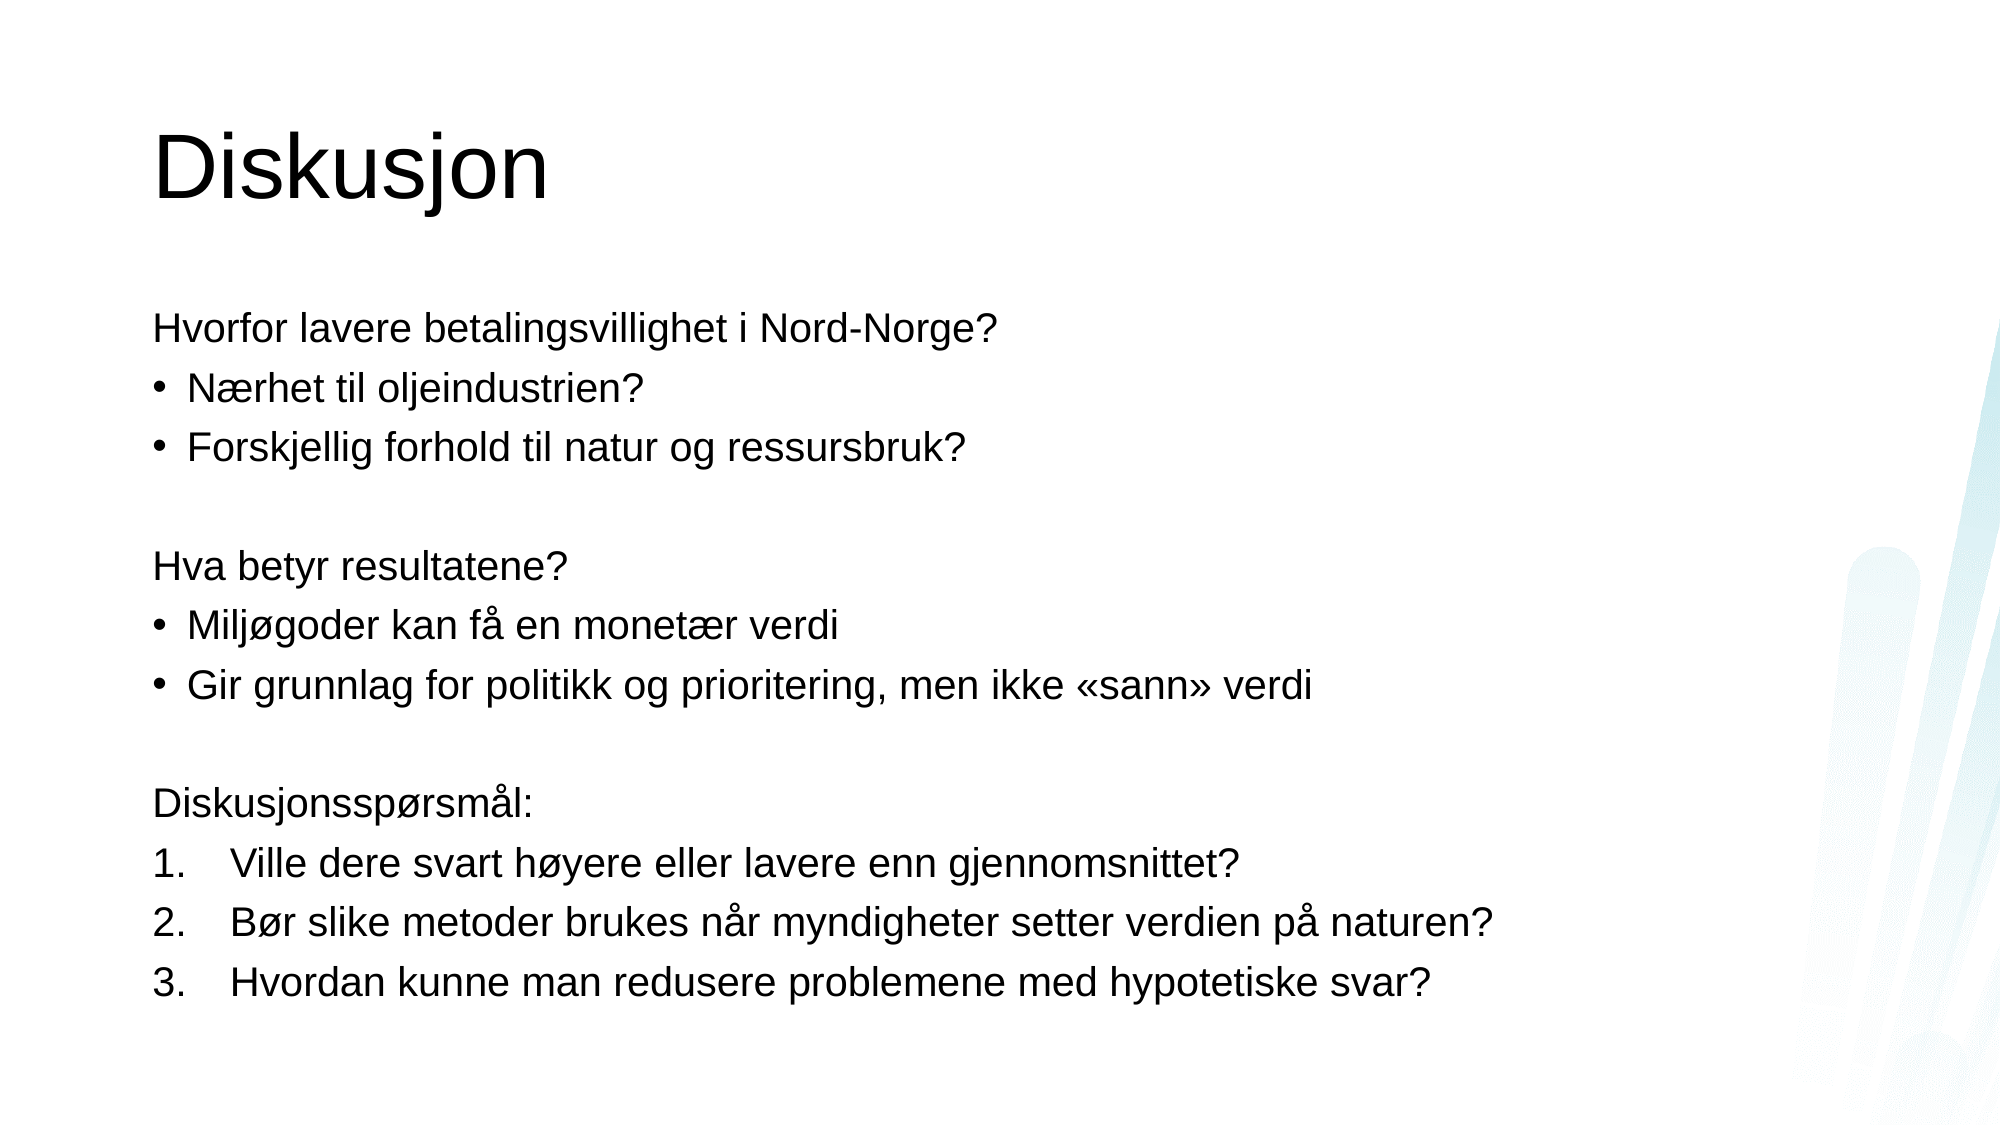

# Diskusjon
Hvorfor lavere betalingsvillighet i Nord-Norge?
Nærhet til oljeindustrien?
Forskjellig forhold til natur og ressursbruk?

Hva betyr resultatene?
Miljøgoder kan få en monetær verdi
Gir grunnlag for politikk og prioritering, men ikke «sann» verdi

Diskusjonsspørsmål:
Ville dere svart høyere eller lavere enn gjennomsnittet?
Bør slike metoder brukes når myndigheter setter verdien på naturen?
Hvordan kunne man redusere problemene med hypotetiske svar?